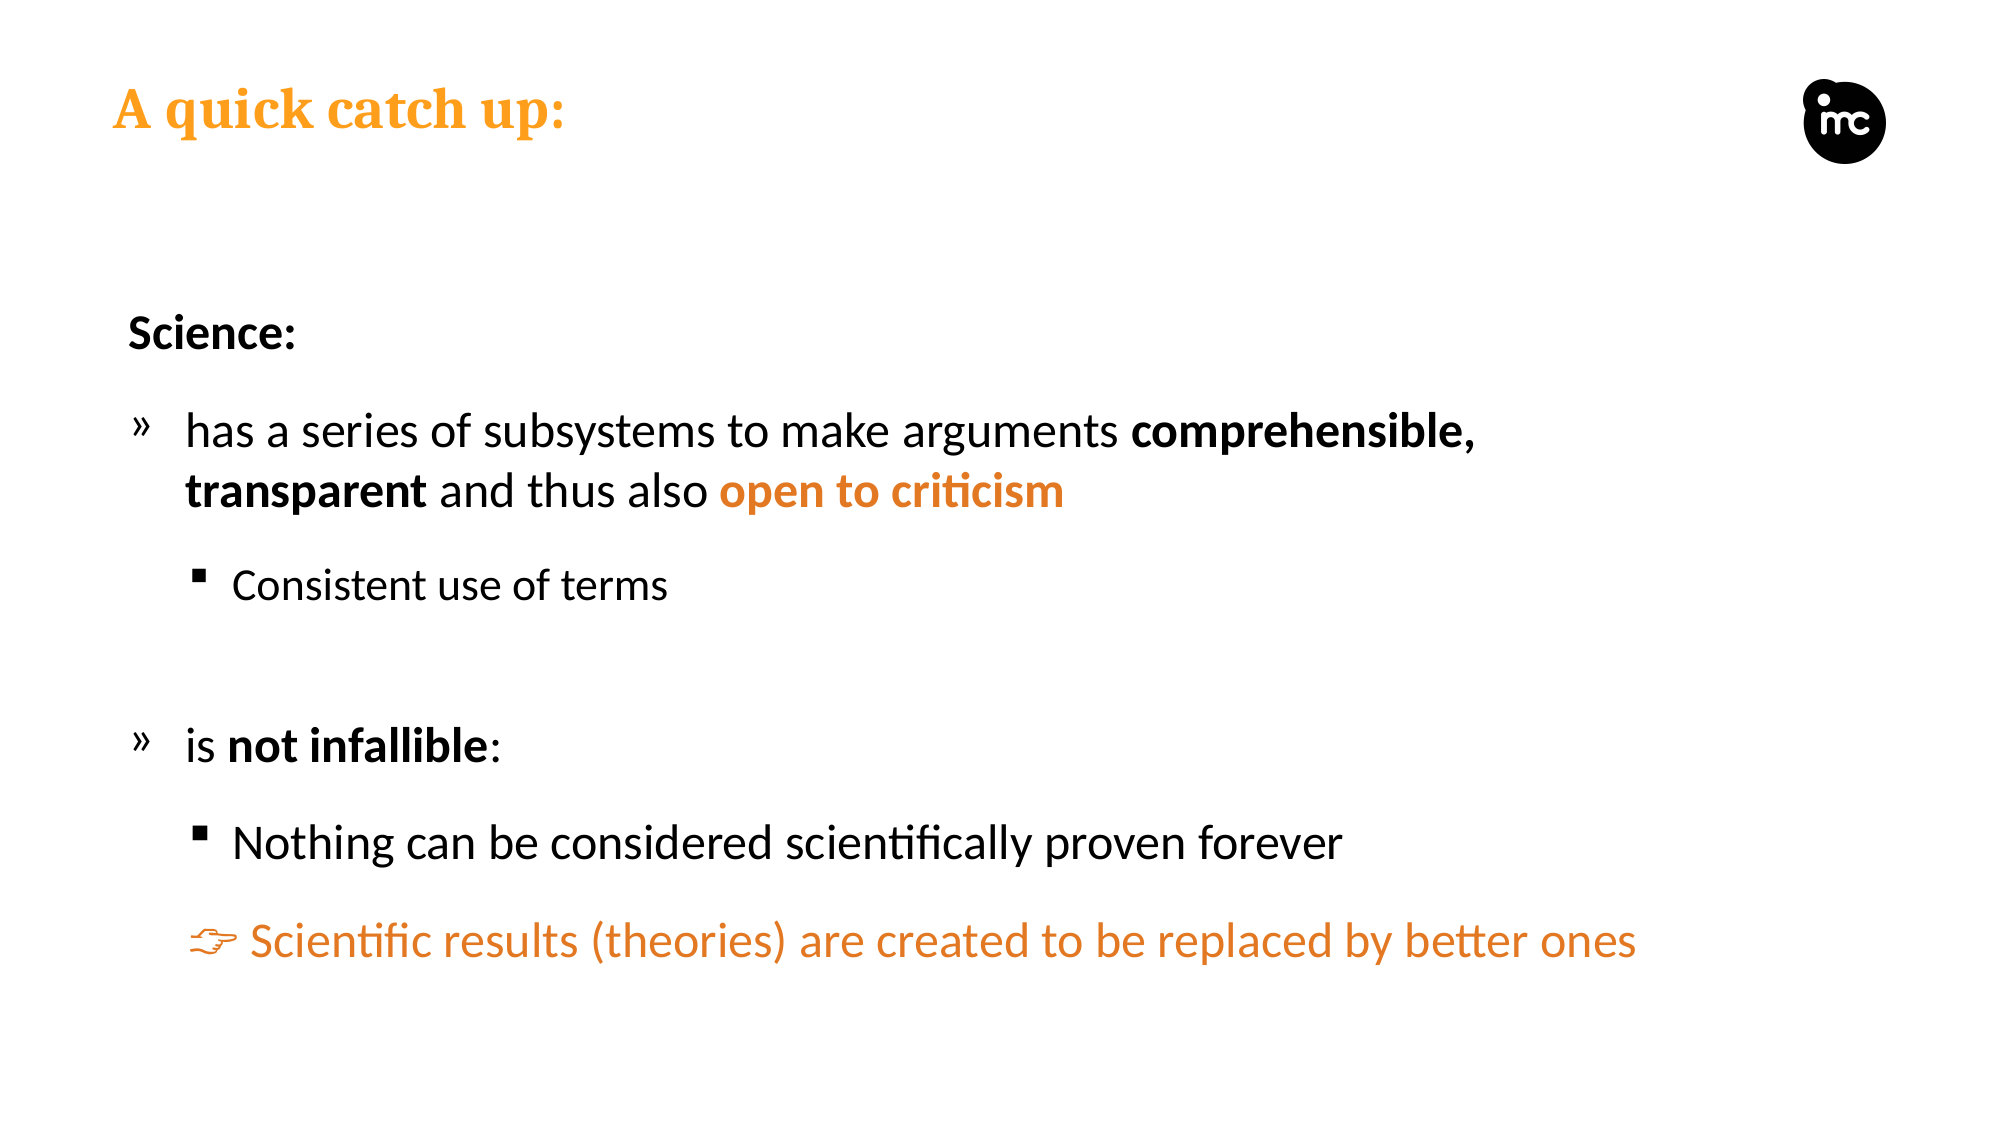

# A quick catch up:
Science:
has a series of subsystems to make arguments comprehensible, transparent and thus also open to criticism
Consistent use of terms

is not infallible:
Nothing can be considered scientifically proven forever
👉 Scientific results (theories) are created to be replaced by better ones